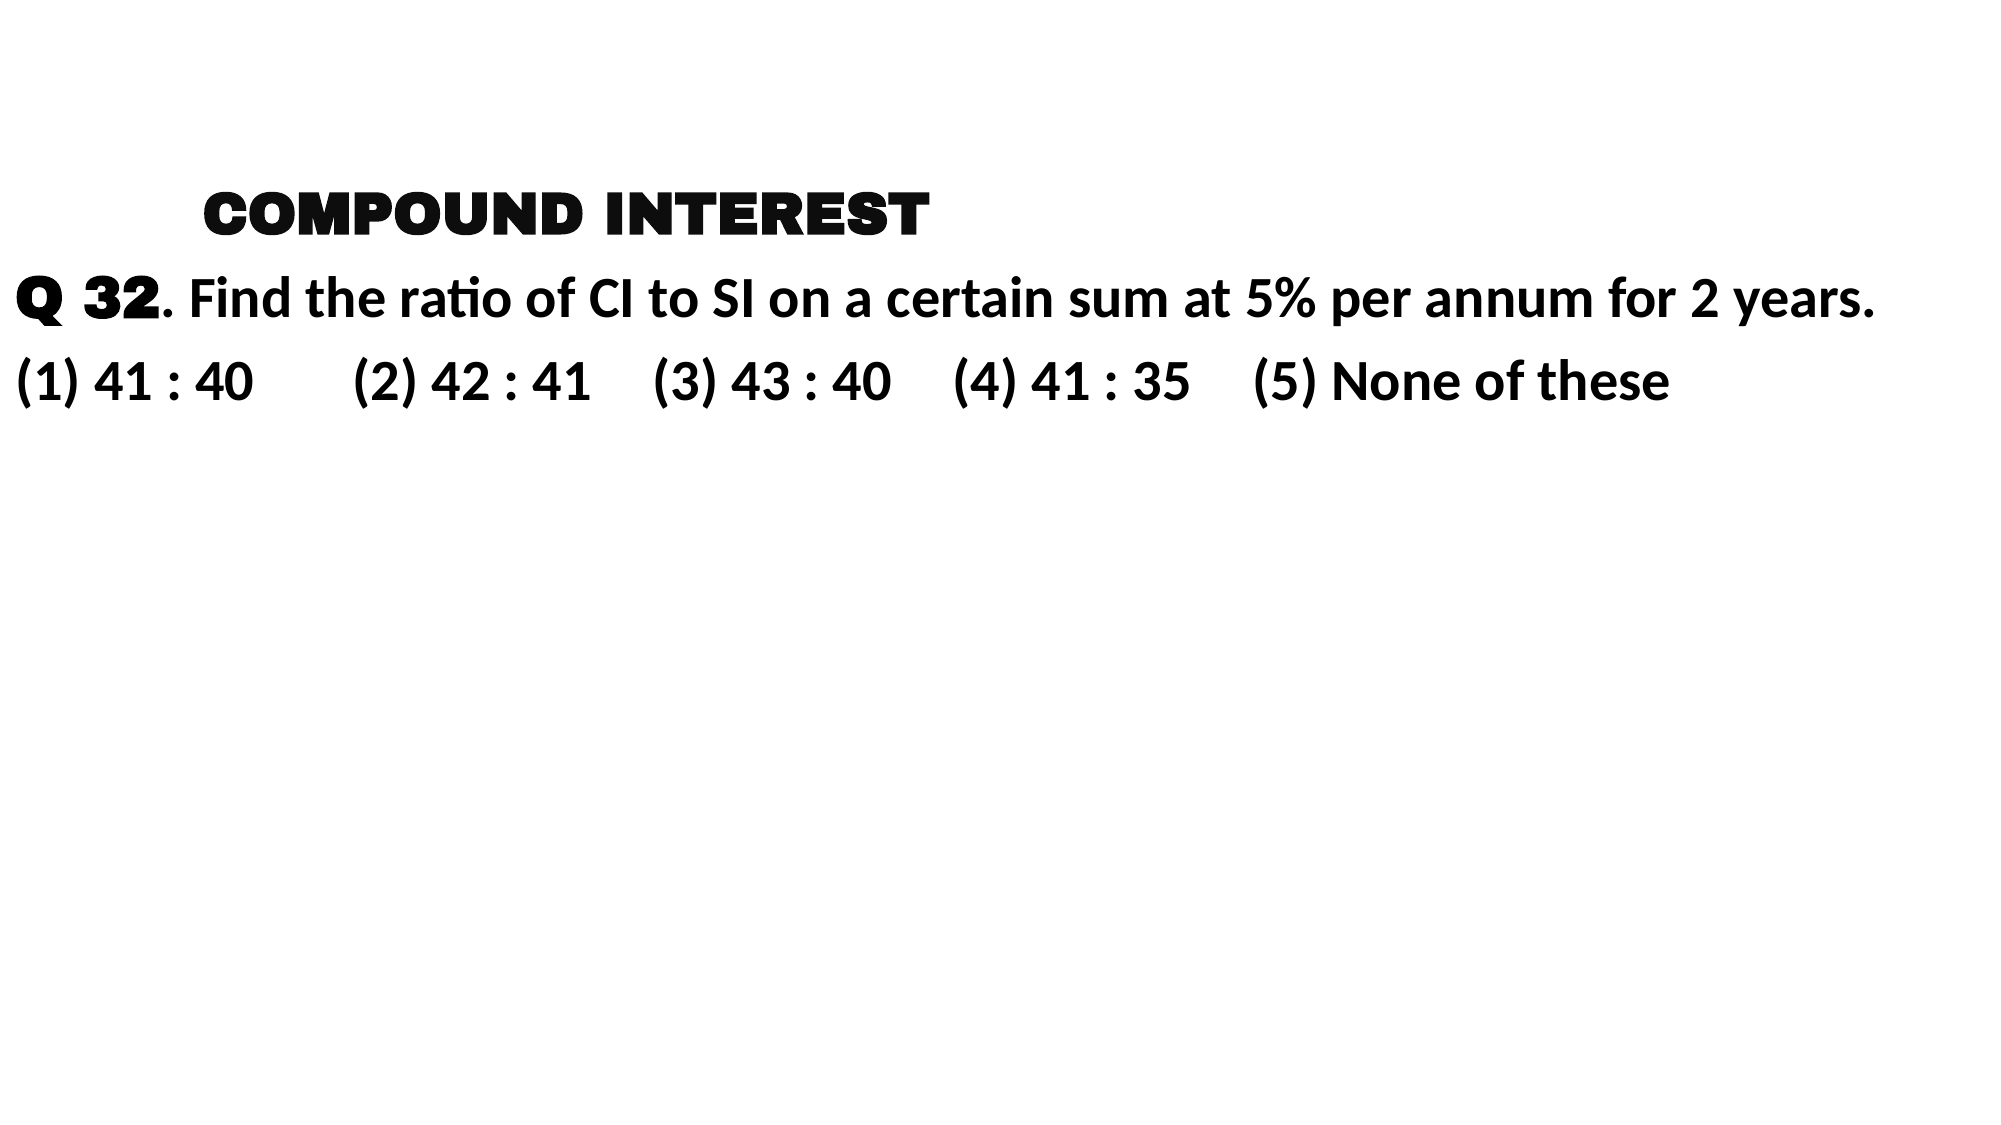

COMPOUND INTEREST
Q 32. Find the ratio of CI to SI on a certain sum at 5% per annum for 2 years.
(1) 41 : 40 	(2) 42 : 41 	(3) 43 : 40 	(4) 41 : 35 	(5) None of these